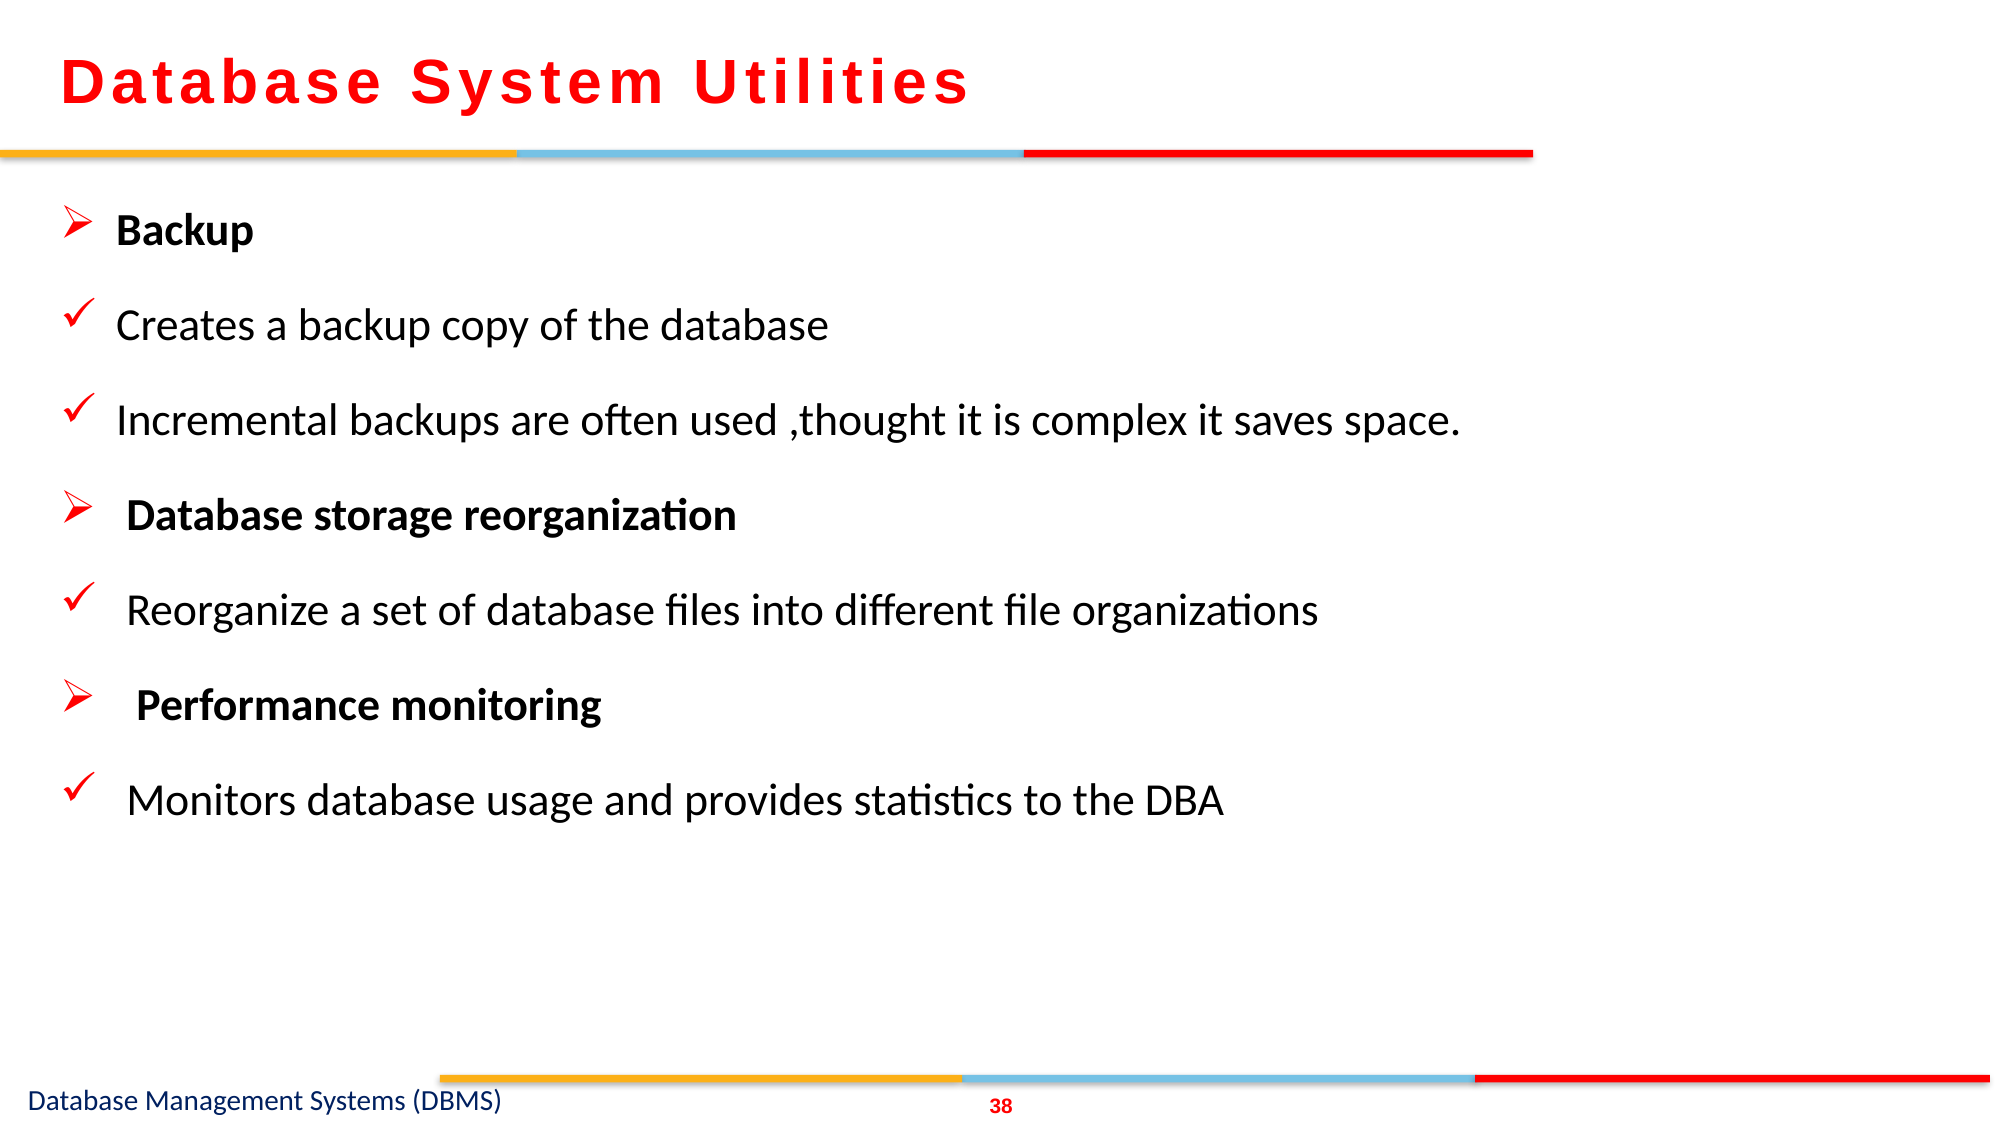

Database System Utilities
Backup
Creates a backup copy of the database
Incremental backups are often used ,thought it is complex it saves space.
 Database storage reorganization
 Reorganize a set of database files into different file organizations
  Performance monitoring
 Monitors database usage and provides statistics to the DBA